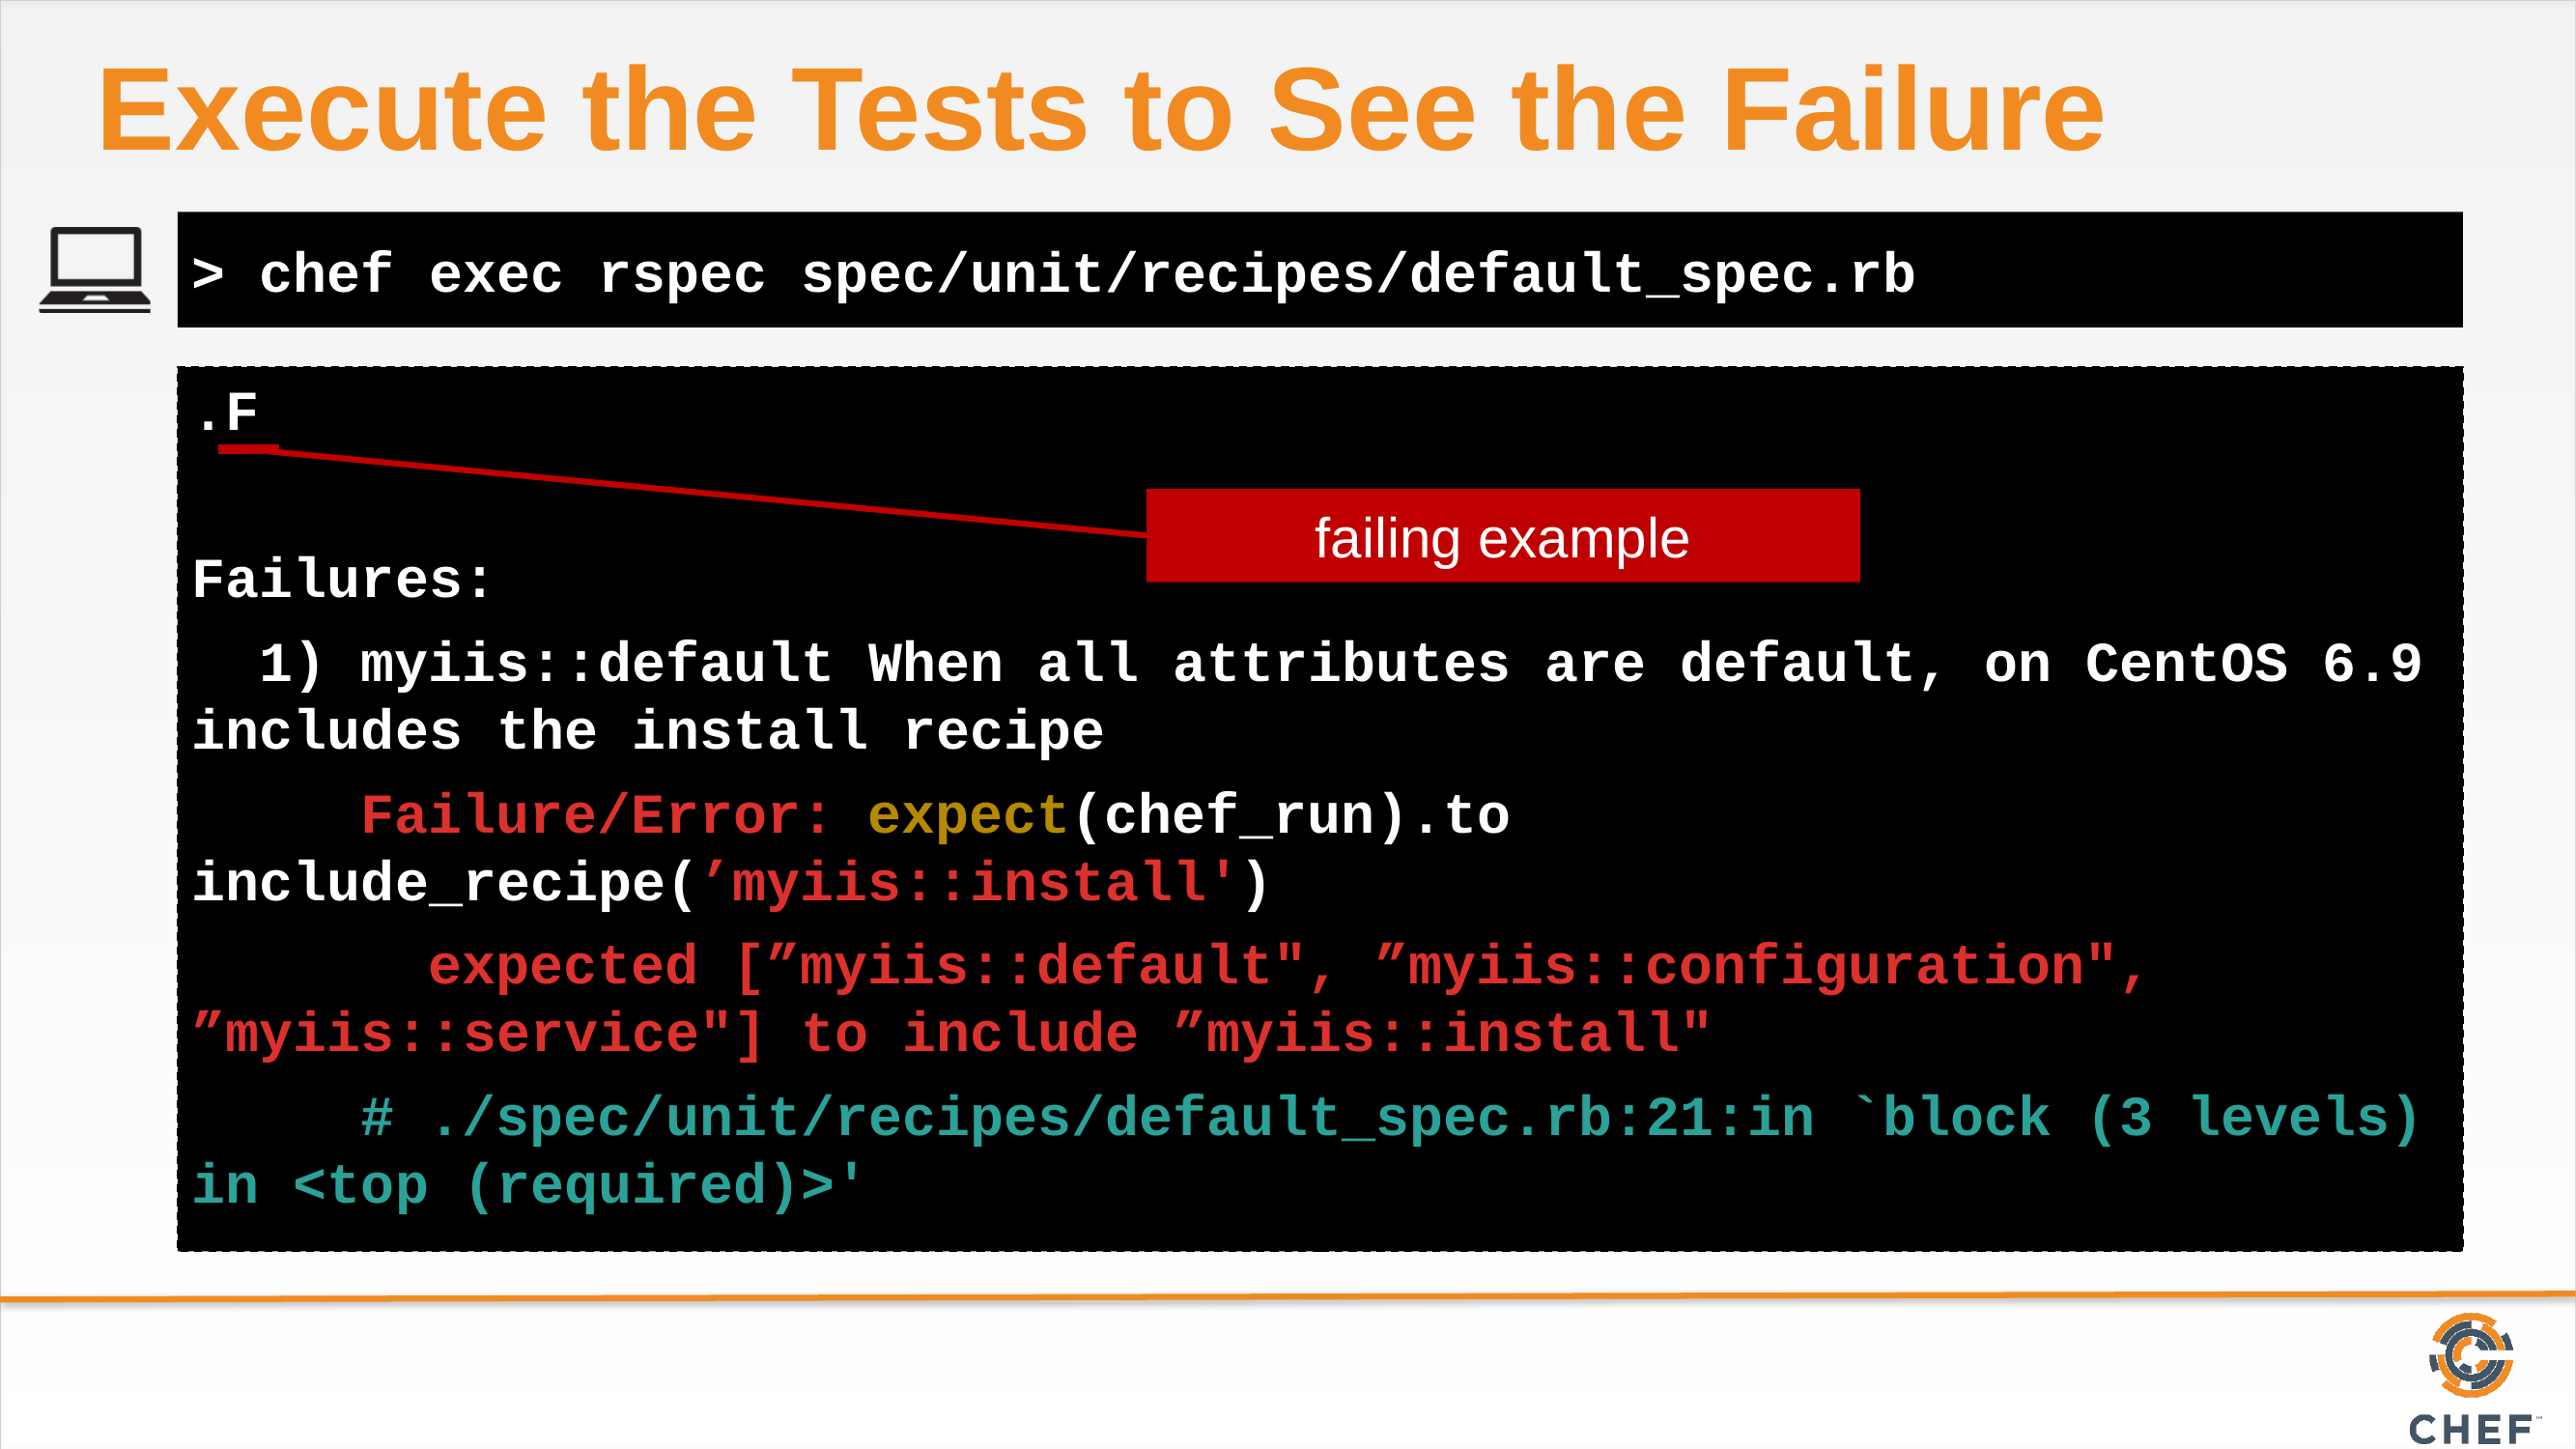

# Execute the Tests to See the Failure
> chef exec rspec spec/unit/recipes/default_spec.rb
.F

Failures:
  1) myiis::default When all attributes are default, on CentOS 6.9 includes the install recipe
     Failure/Error: expect(chef_run).to include_recipe(’myiis::install')
       expected [”myiis::default", ”myiis::configuration", ”myiis::service"] to include ”myiis::install"
     # ./spec/unit/recipes/default_spec.rb:21:in `block (3 levels) in <top (required)>'

failing example